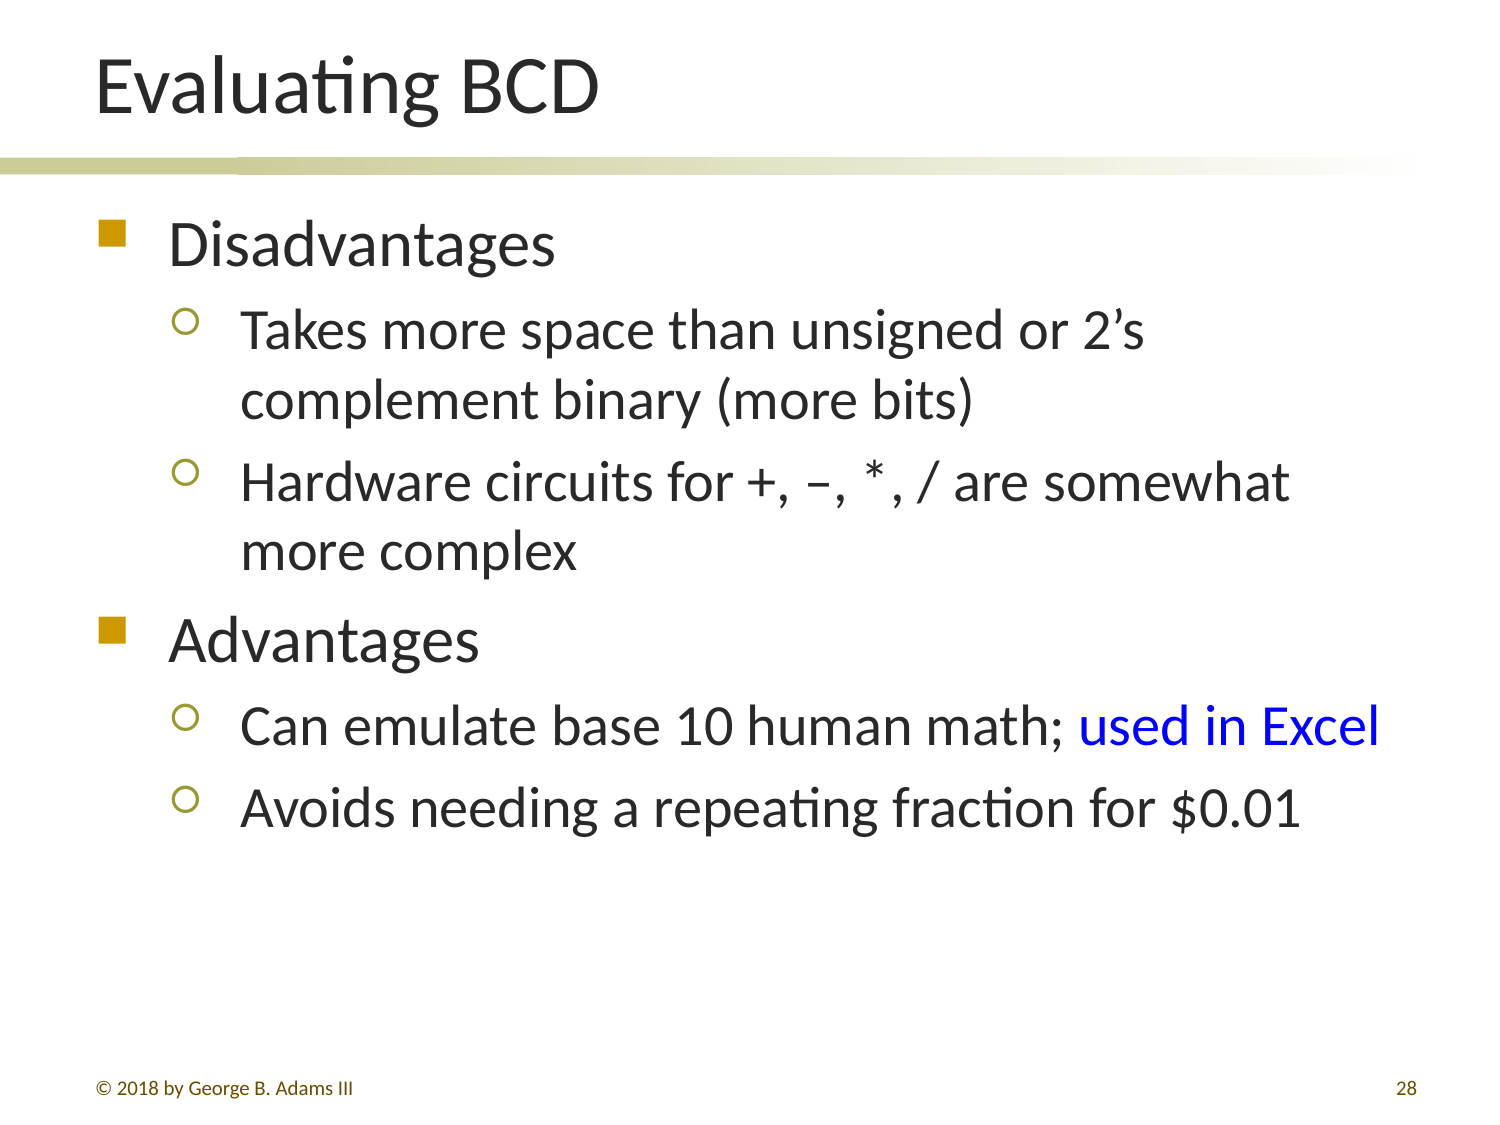

# Evaluating BCD
Disadvantages
Takes more space than unsigned or 2’s complement binary (more bits)
Hardware circuits for +, –, *, / are somewhat more complex
Advantages
Can emulate base 10 human math; used in Excel
Avoids needing a repeating fraction for $0.01
© 2018 by George B. Adams III
28